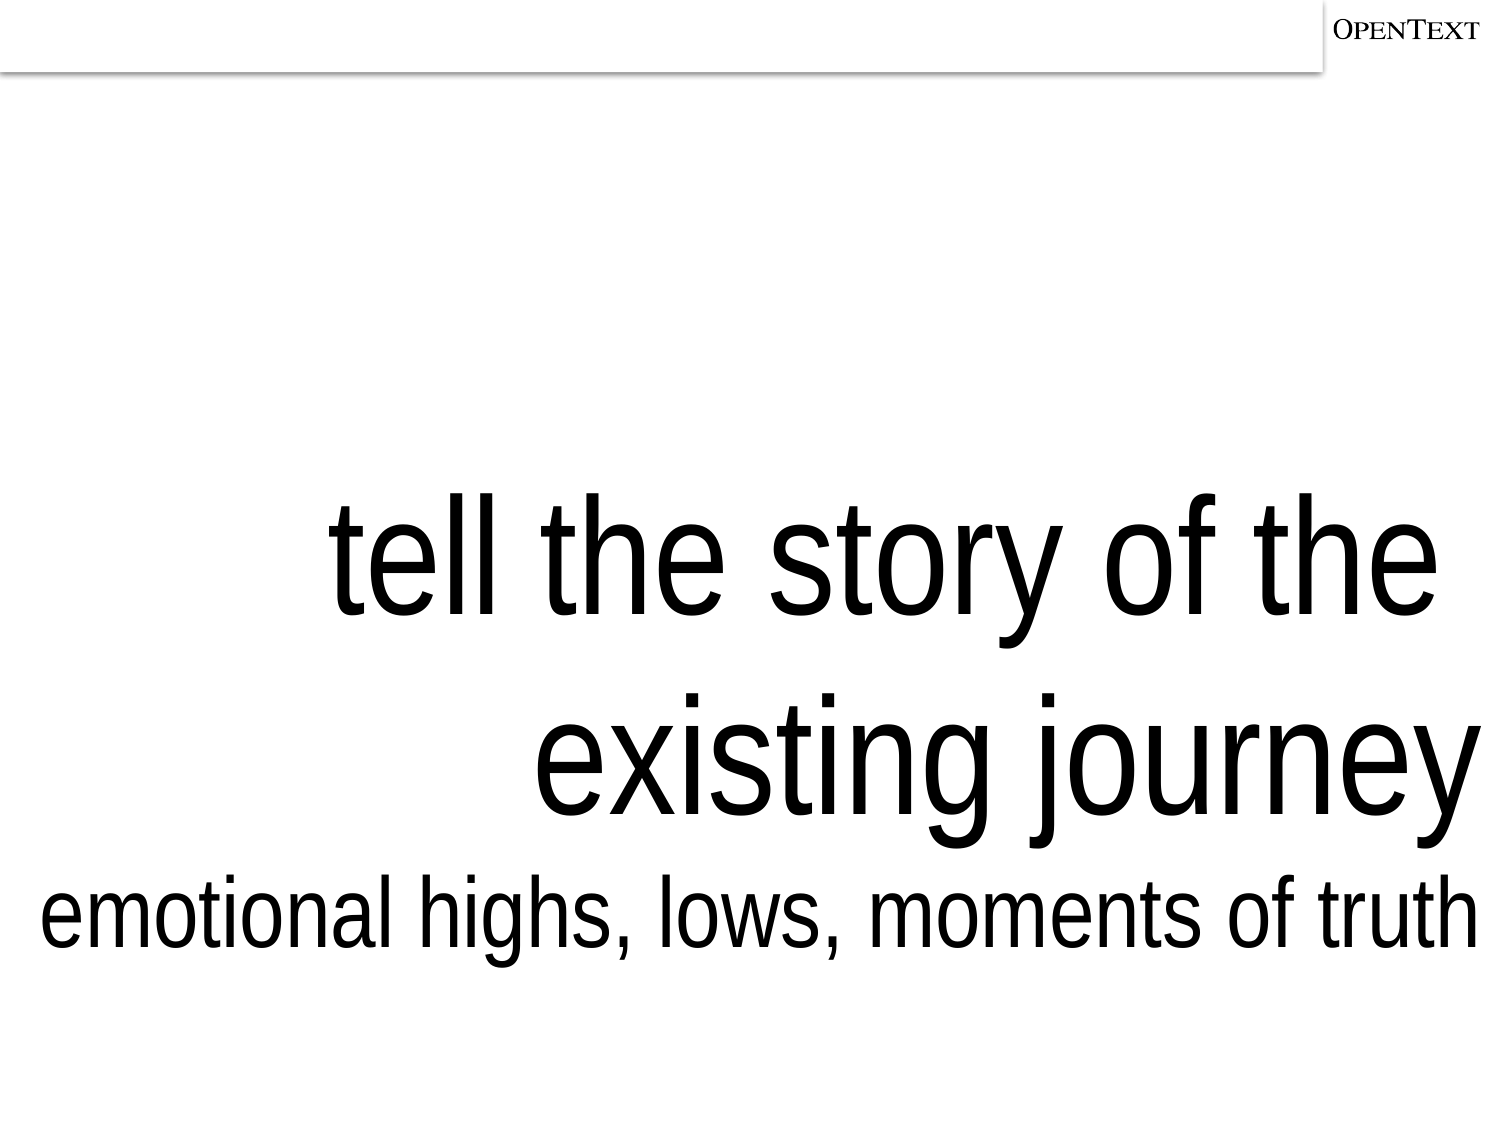

tell the story of the
existing journey
emotional highs, lows, moments of truth